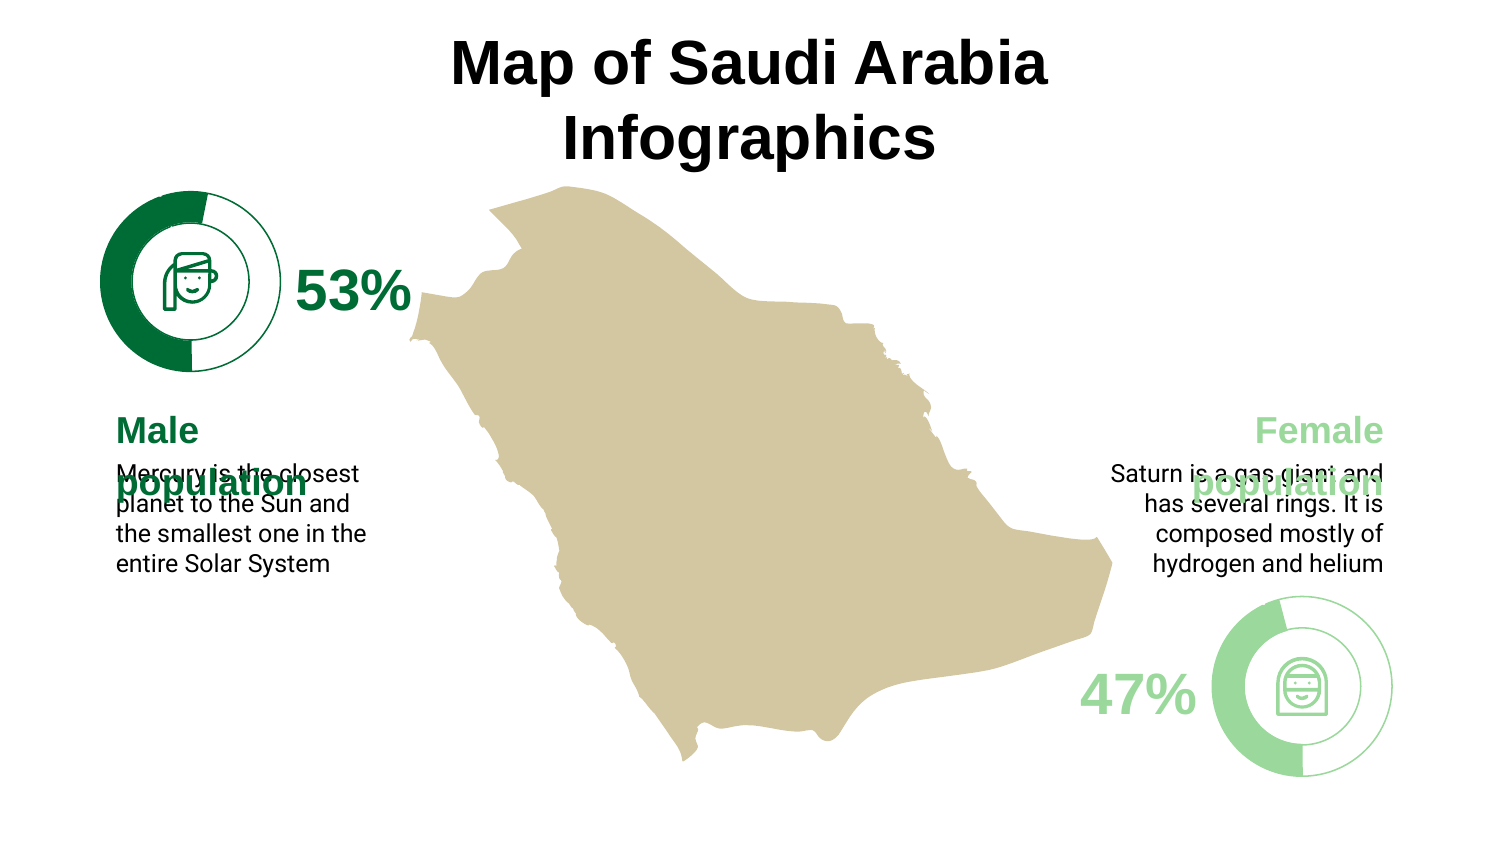

# Map of Saudi Arabia Infographics

53%

Male population
Female population
Mercury is the closest planet to the Sun and
the smallest one in the entire Solar System
Saturn is a gas giant and has several rings. It is composed mostly of hydrogen and helium

47%